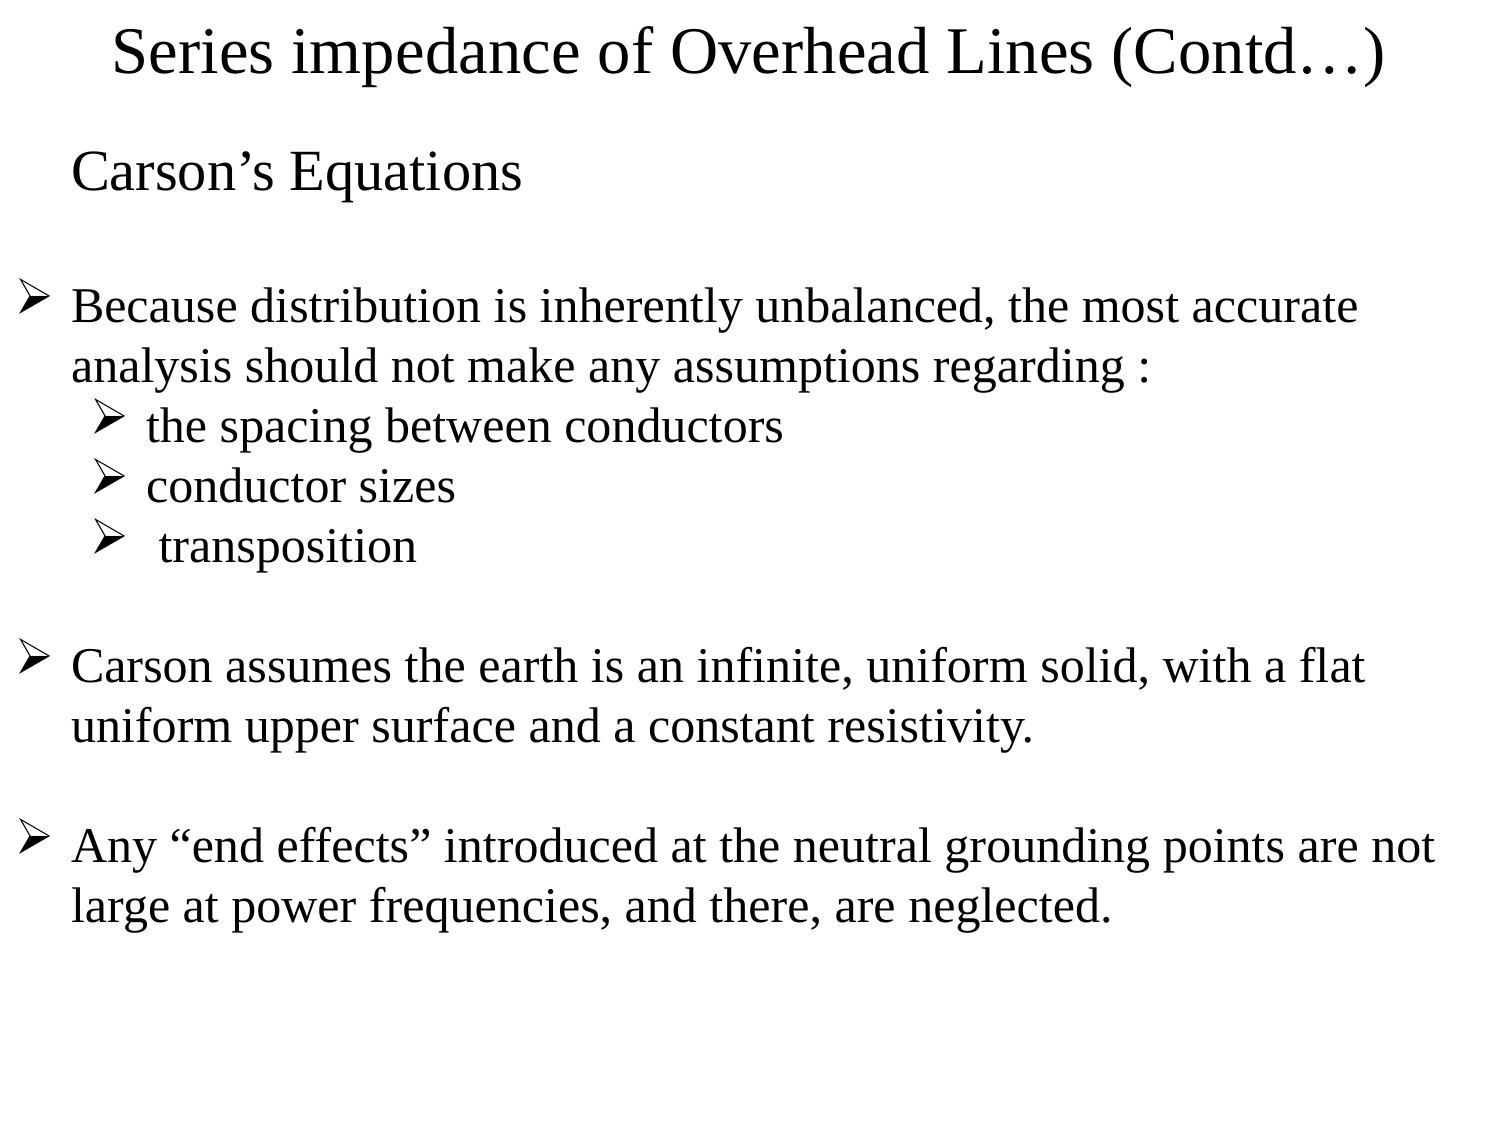

Series impedance of Overhead Lines (Contd…)
	Carson’s Equations

Because distribution is inherently unbalanced, the most accurate analysis should not make any assumptions regarding :
the spacing between conductors
conductor sizes
 transposition

Carson assumes the earth is an infinite, uniform solid, with a flat uniform upper surface and a constant resistivity.

Any “end effects” introduced at the neutral grounding points are not large at power frequencies, and there, are neglected.